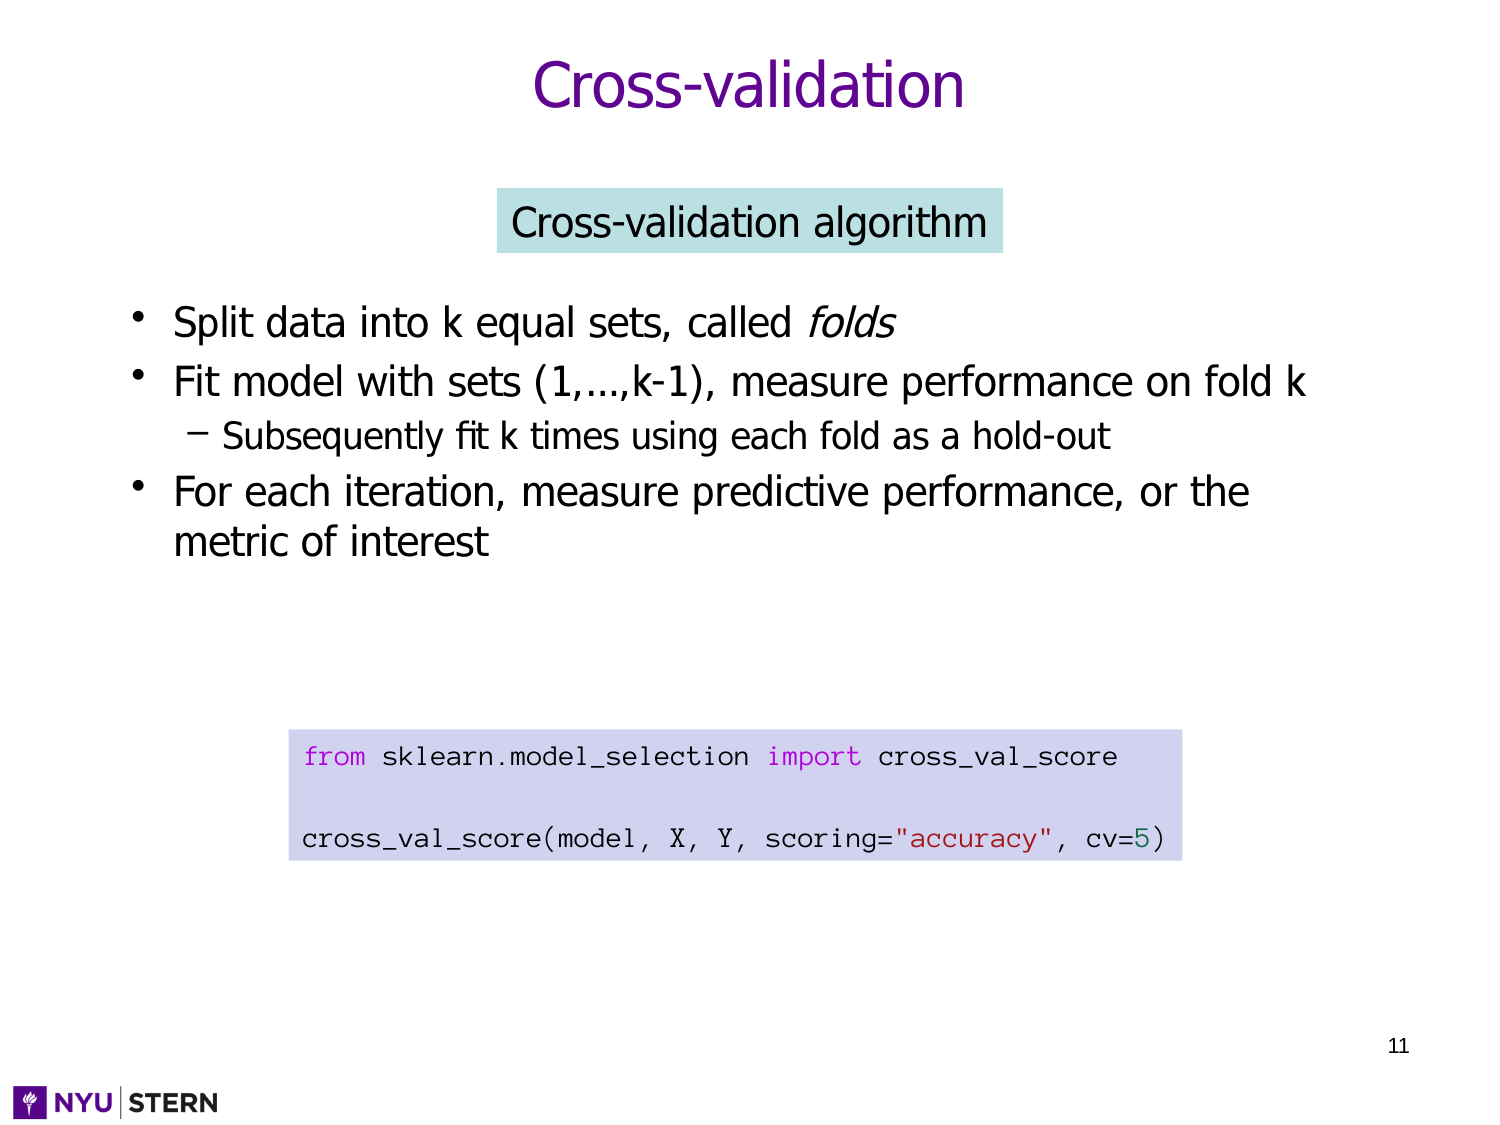

# Cross-validation
Cross-validation algorithm
Split data into k equal sets, called folds
Fit model with sets (1,…,k-1), measure performance on fold k
Subsequently fit k times using each fold as a hold-out
For each iteration, measure predictive performance, or the metric of interest
from sklearn.model_selection import cross_val_score

cross_val_score(model, X, Y, scoring="accuracy", cv=5)
11